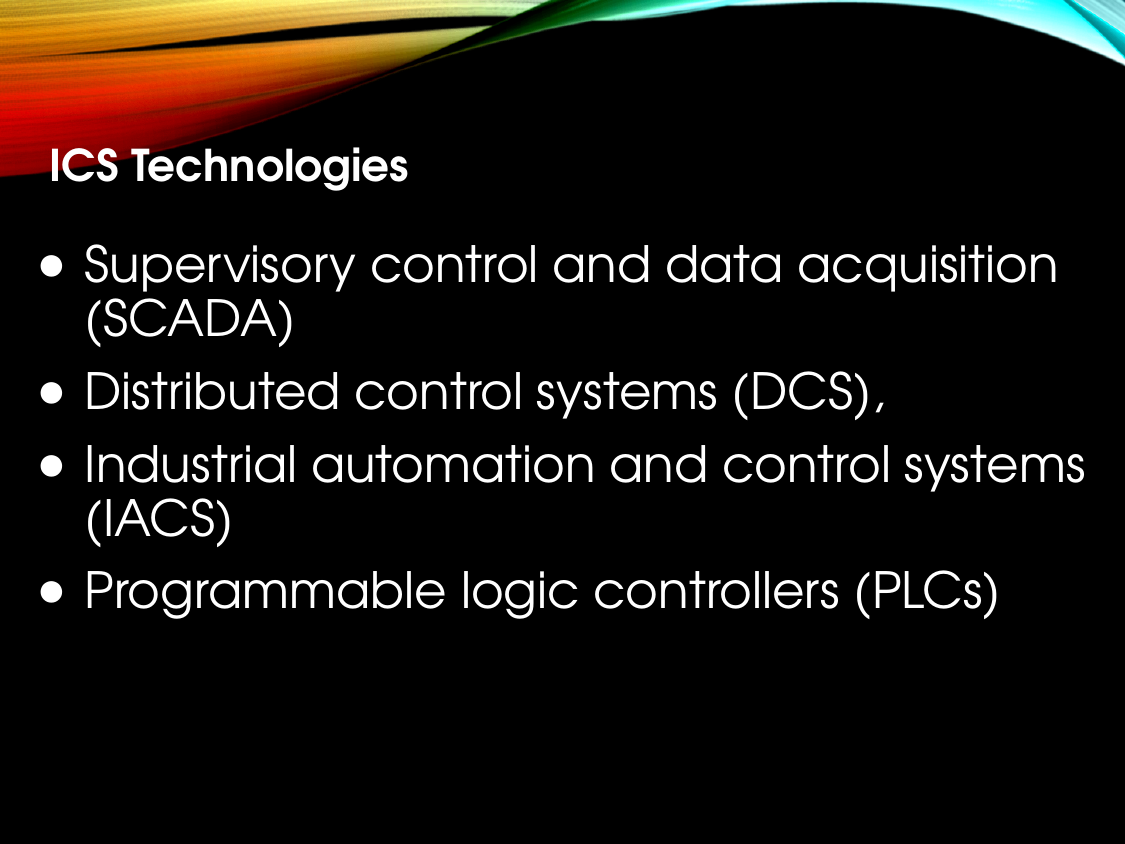

# ICS Technologies
Supervisory control and data acquisition (SCADA)
Distributed control systems (DCS),
Industrial automation and control systems (IACS)
Programmable logic controllers (PLCs)